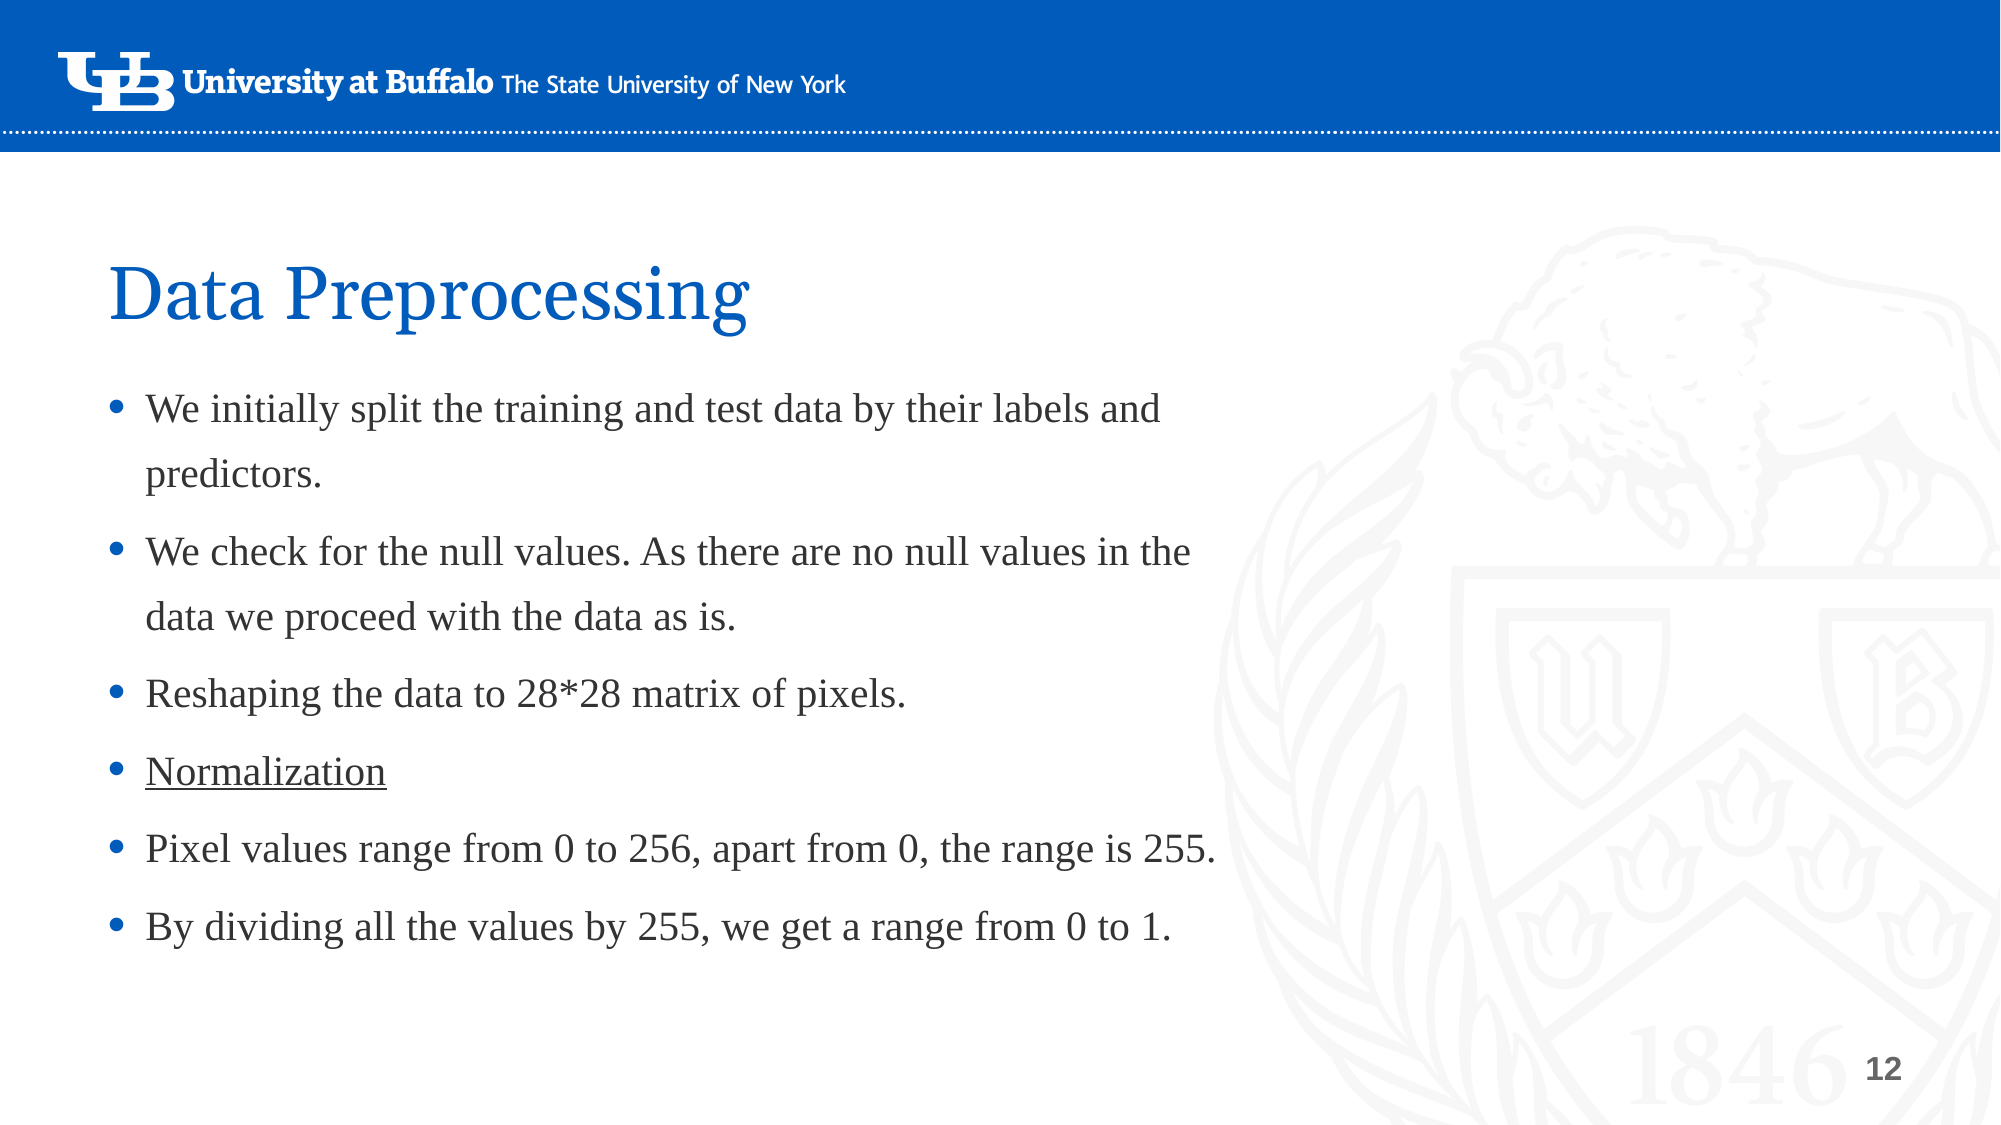

# Data Preprocessing
We initially split the training and test data by their labels and predictors.
We check for the null values. As there are no null values in the data we proceed with the data as is.
Reshaping the data to 28*28 matrix of pixels.
Normalization
Pixel values range from 0 to 256, apart from 0, the range is 255.
By dividing all the values by 255, we get a range from 0 to 1.

12